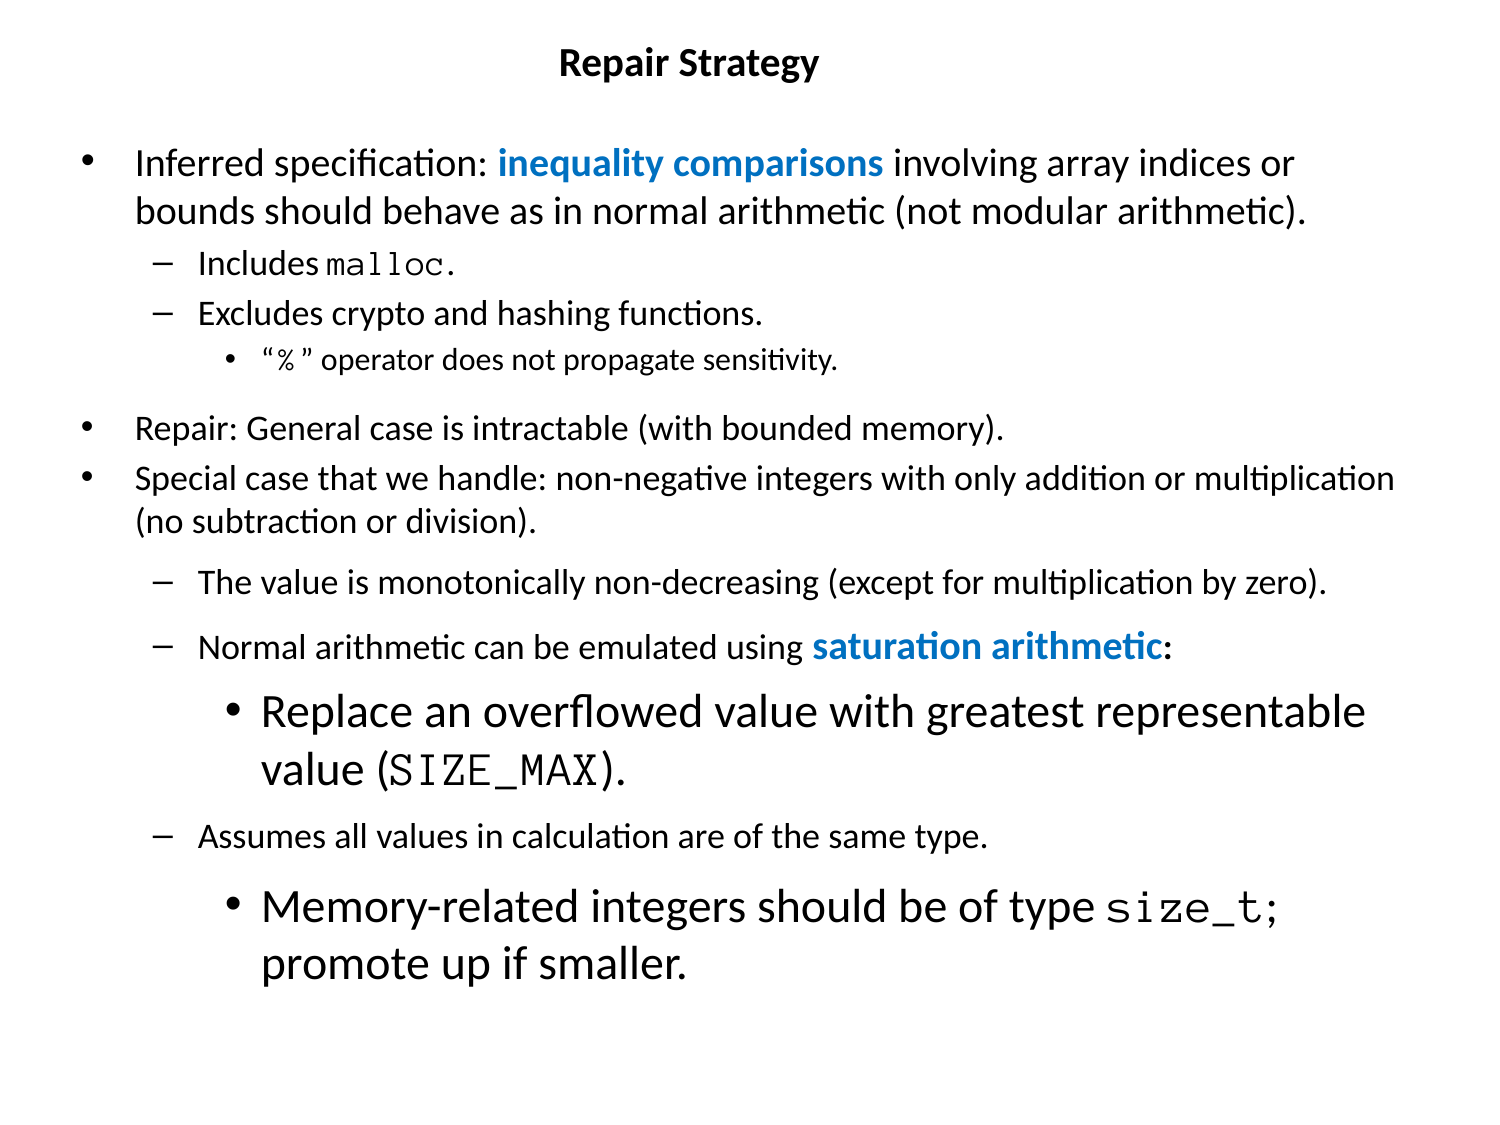

# Repair Strategy
Inferred specification: inequality comparisons involving array indices or bounds should behave as in normal arithmetic (not modular arithmetic).
Includes malloc.
Excludes crypto and hashing functions.
“%” operator does not propagate sensitivity.
Repair: General case is intractable (with bounded memory).
Special case that we handle: non-negative integers with only addition or multiplication (no subtraction or division).
The value is monotonically non-decreasing (except for multiplication by zero).
Normal arithmetic can be emulated using saturation arithmetic:
Replace an overflowed value with greatest representable value (SIZE_MAX).
Assumes all values in calculation are of the same type.
Memory-related integers should be of type size_t; promote up if smaller.